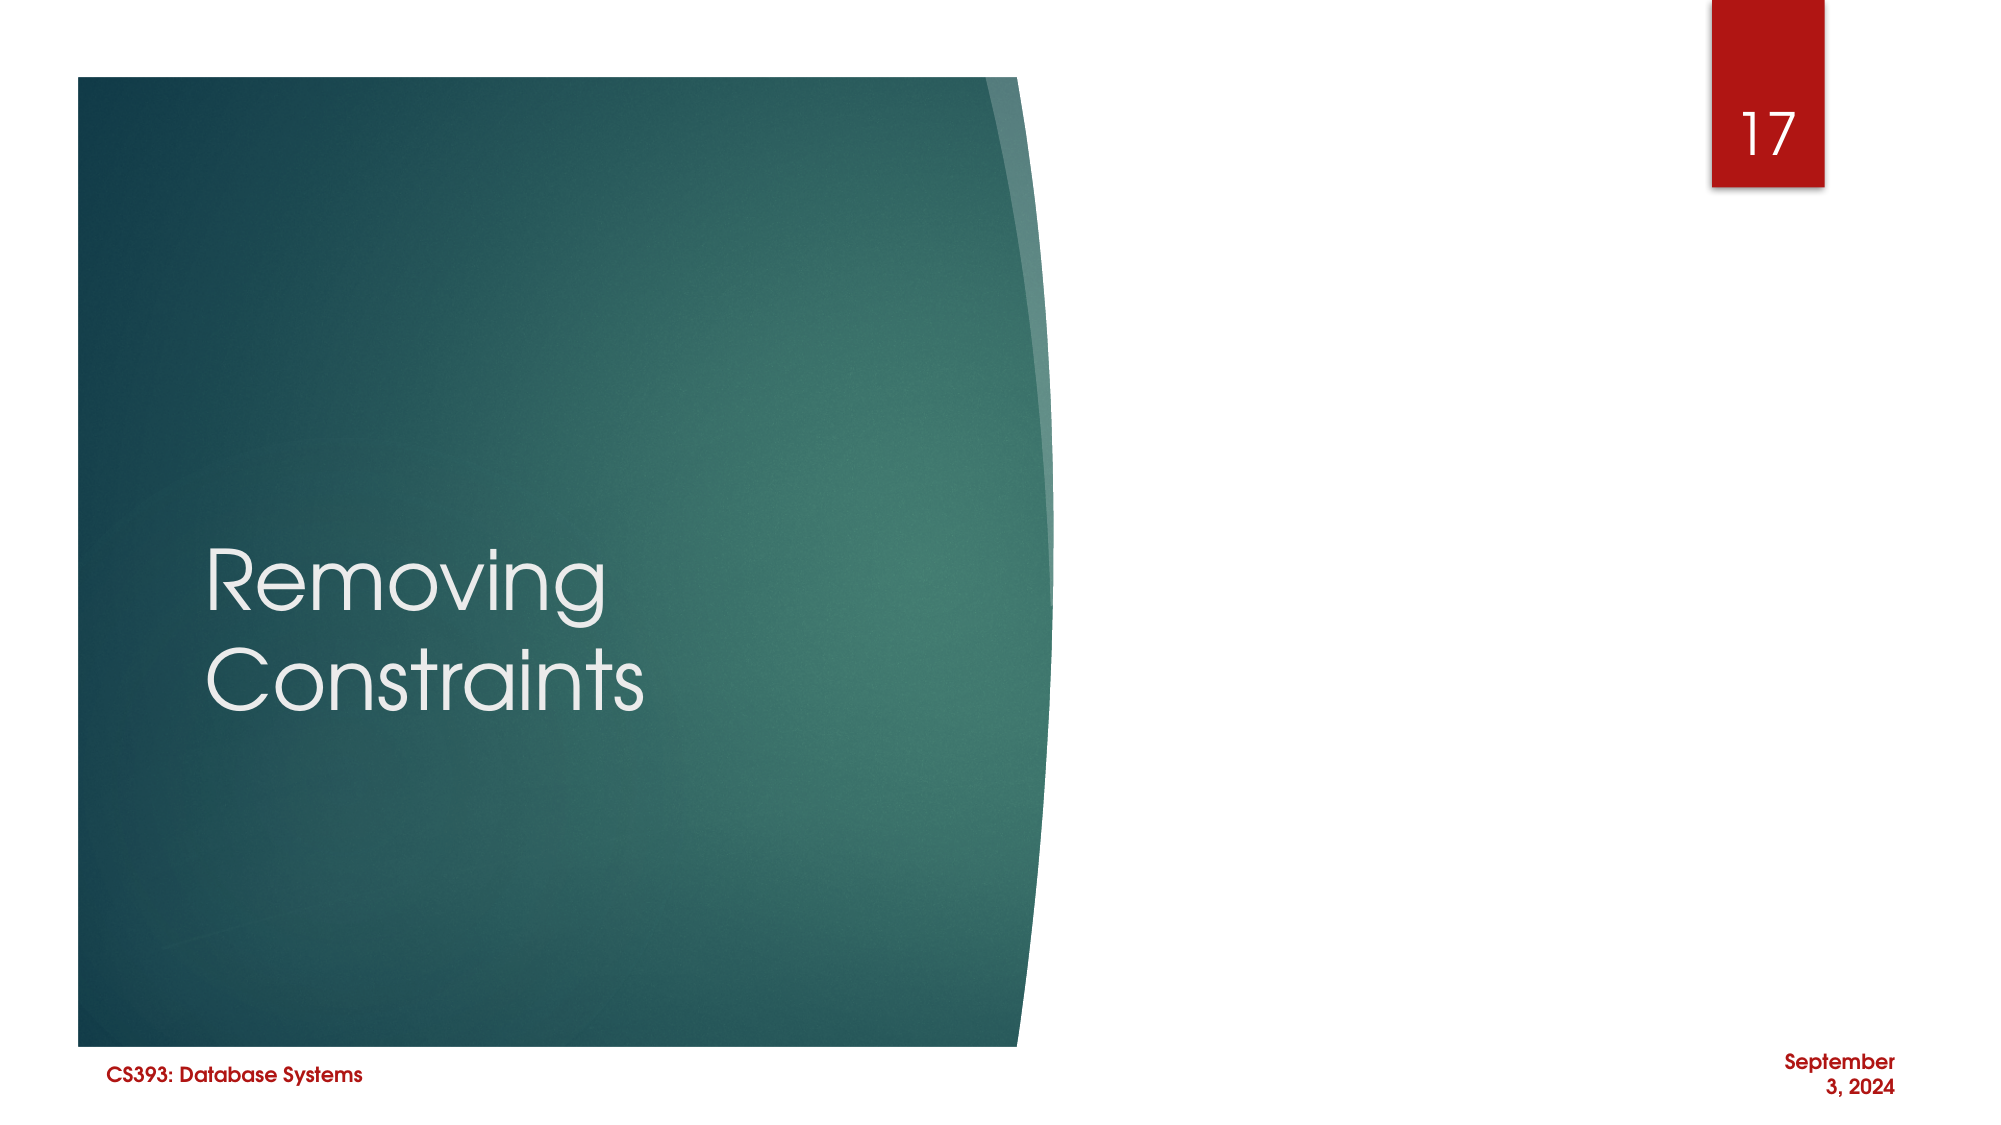

17
# Removing Constraints

CS393: Database Systems
September 3, 2024